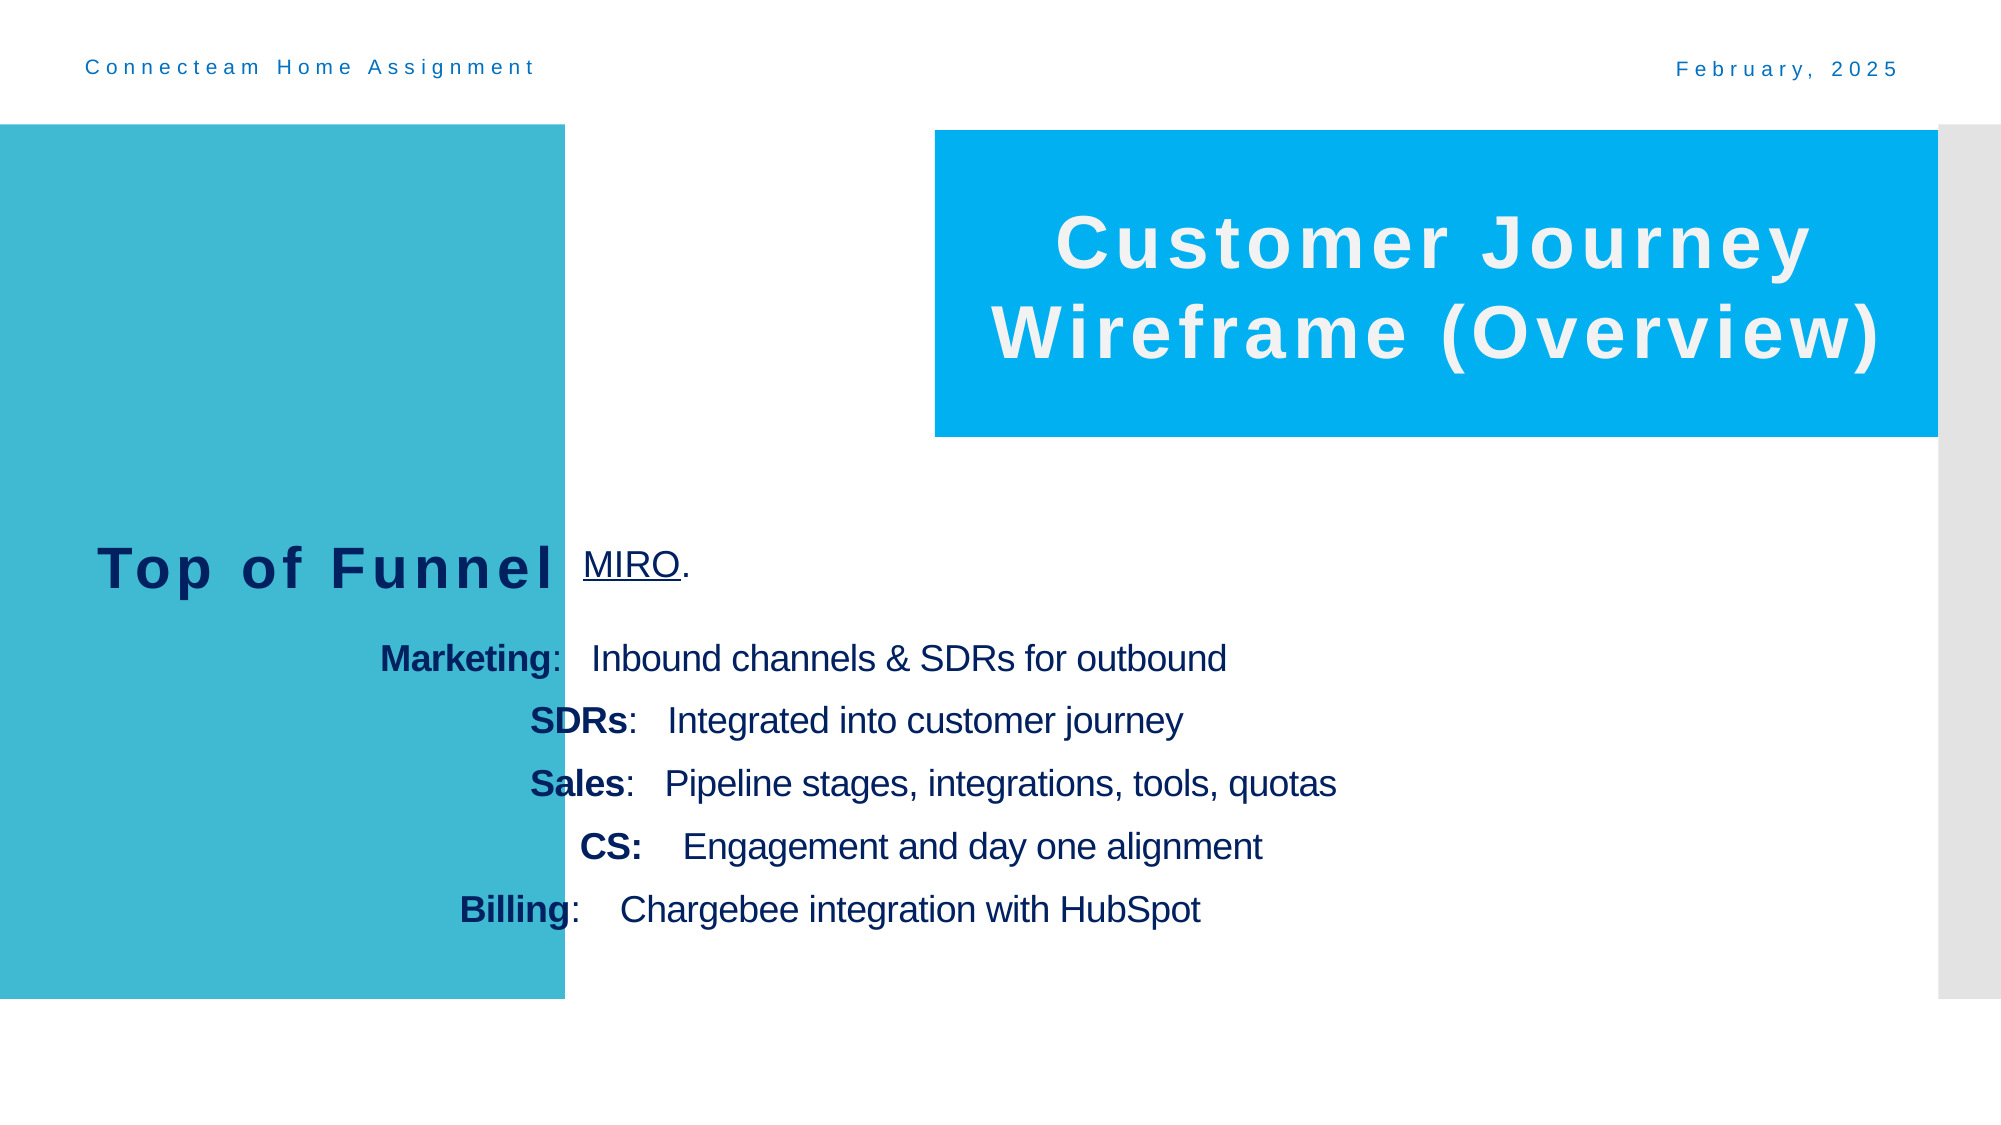

Connecteam Home Assignment
February, 2025
Customer Journey Wireframe (Overview)
Top of Funnel
MIRO.
Marketing:   Inbound channels & SDRs for outbound
	SDRs:   Integrated into customer journey
	Sales:   Pipeline stages, integrations, tools, quotas
	     CS:    Engagement and day one alignment
        Billing:    Chargebee integration with HubSpot